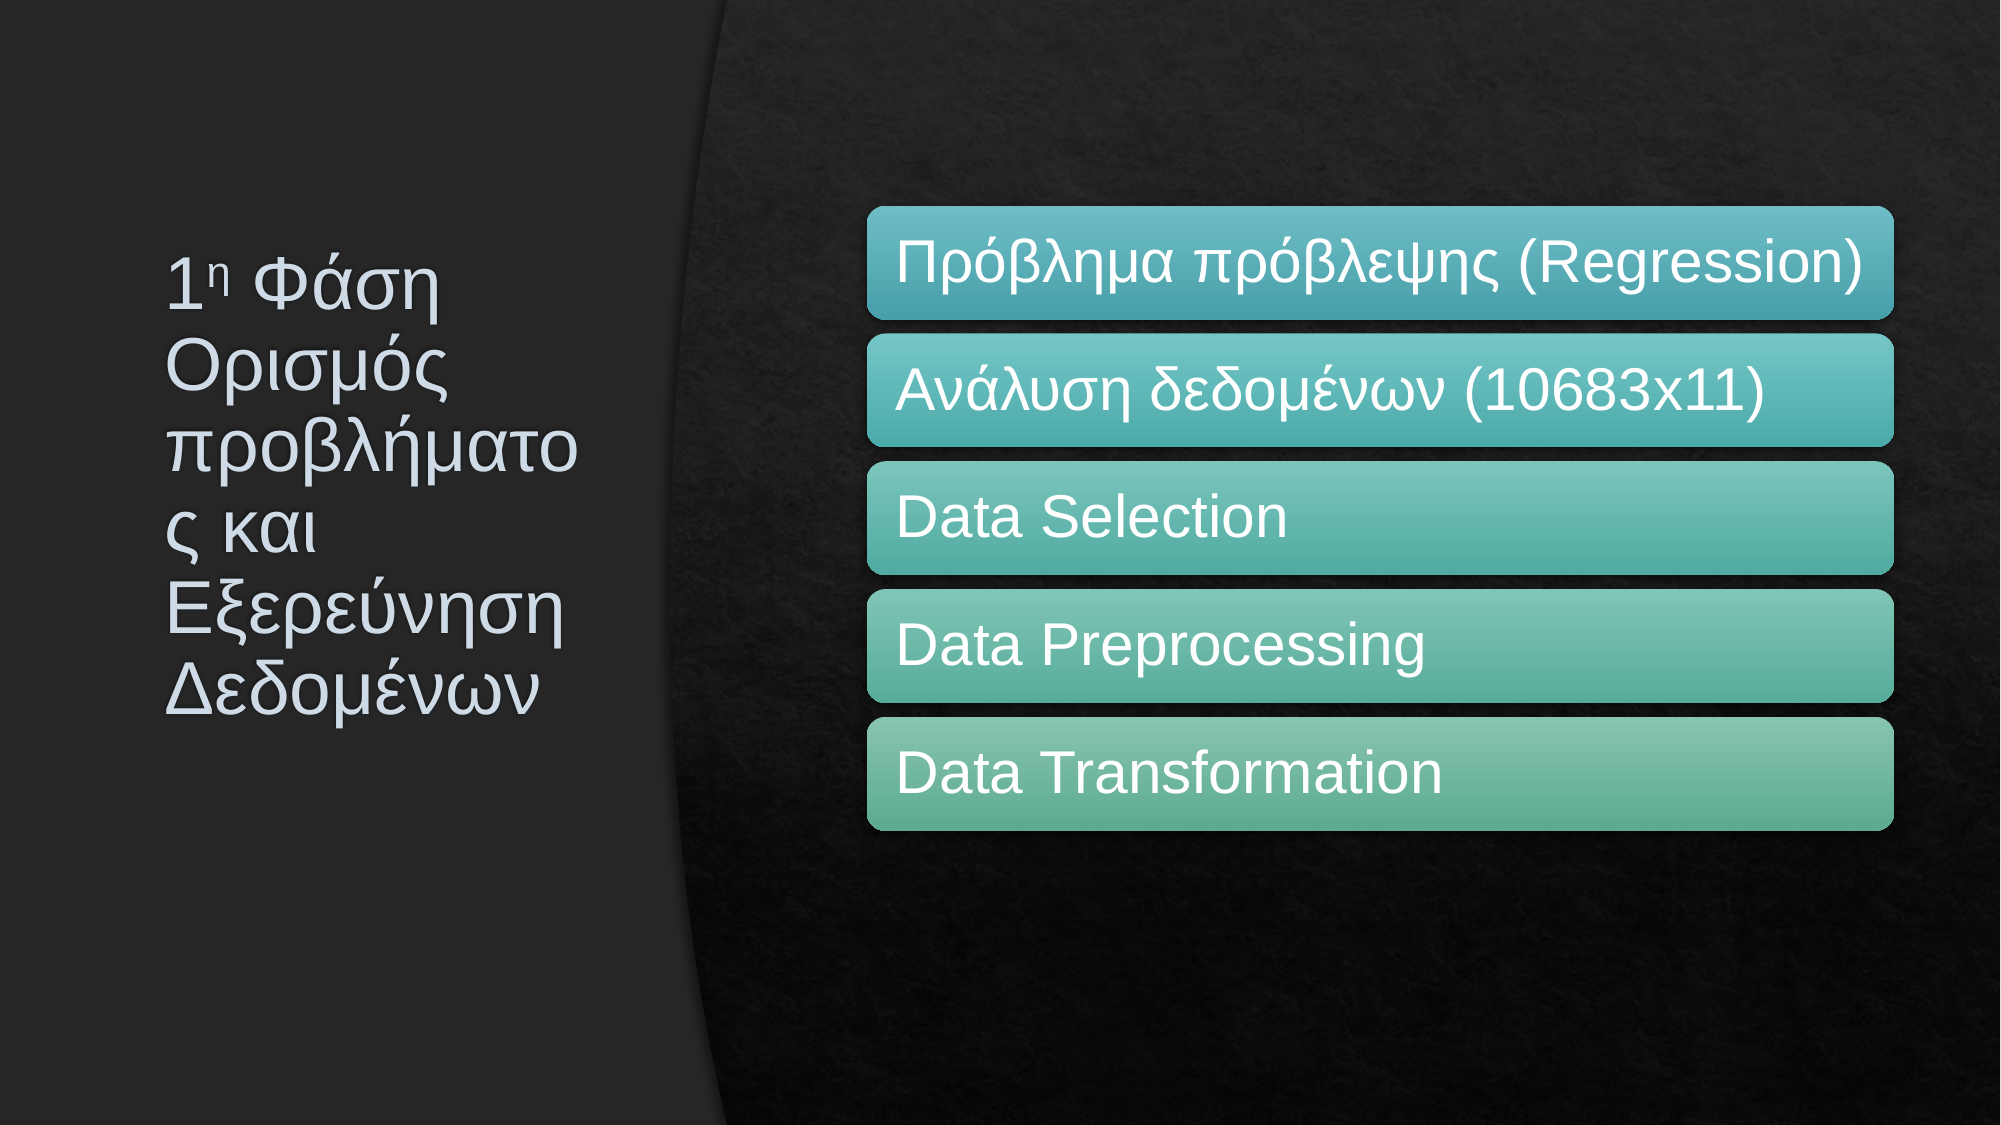

# 1η Φάση Ορισμός προβλήματος και Εξερεύνηση Δεδομένων
Πρόβλημα πρόβλεψης (Regression)
Ανάλυση δεδομένων (10683x11)
Data Selection
Data Preprocessing
Data Transformation